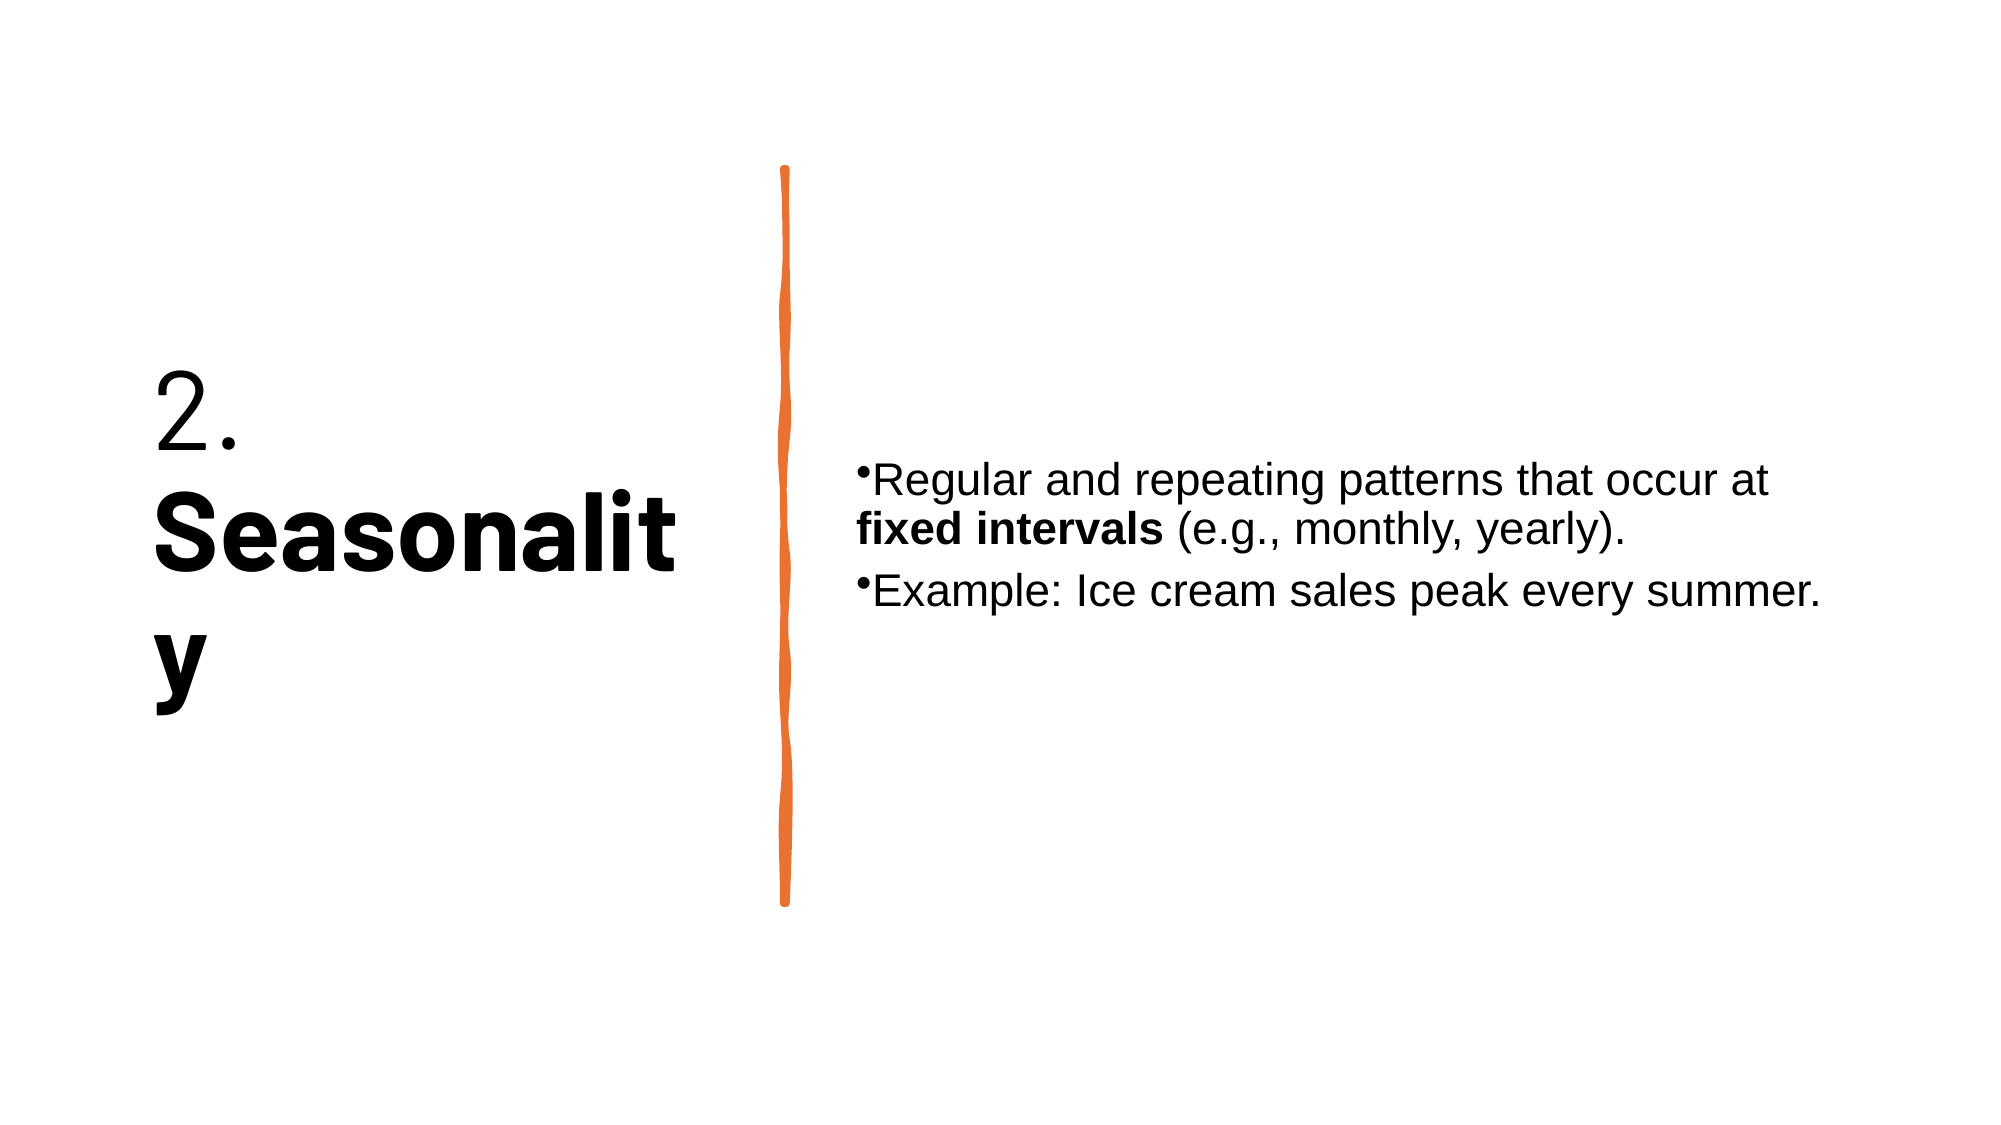

# 2. Seasonality
Regular and repeating patterns that occur at fixed intervals (e.g., monthly, yearly).
Example: Ice cream sales peak every summer.